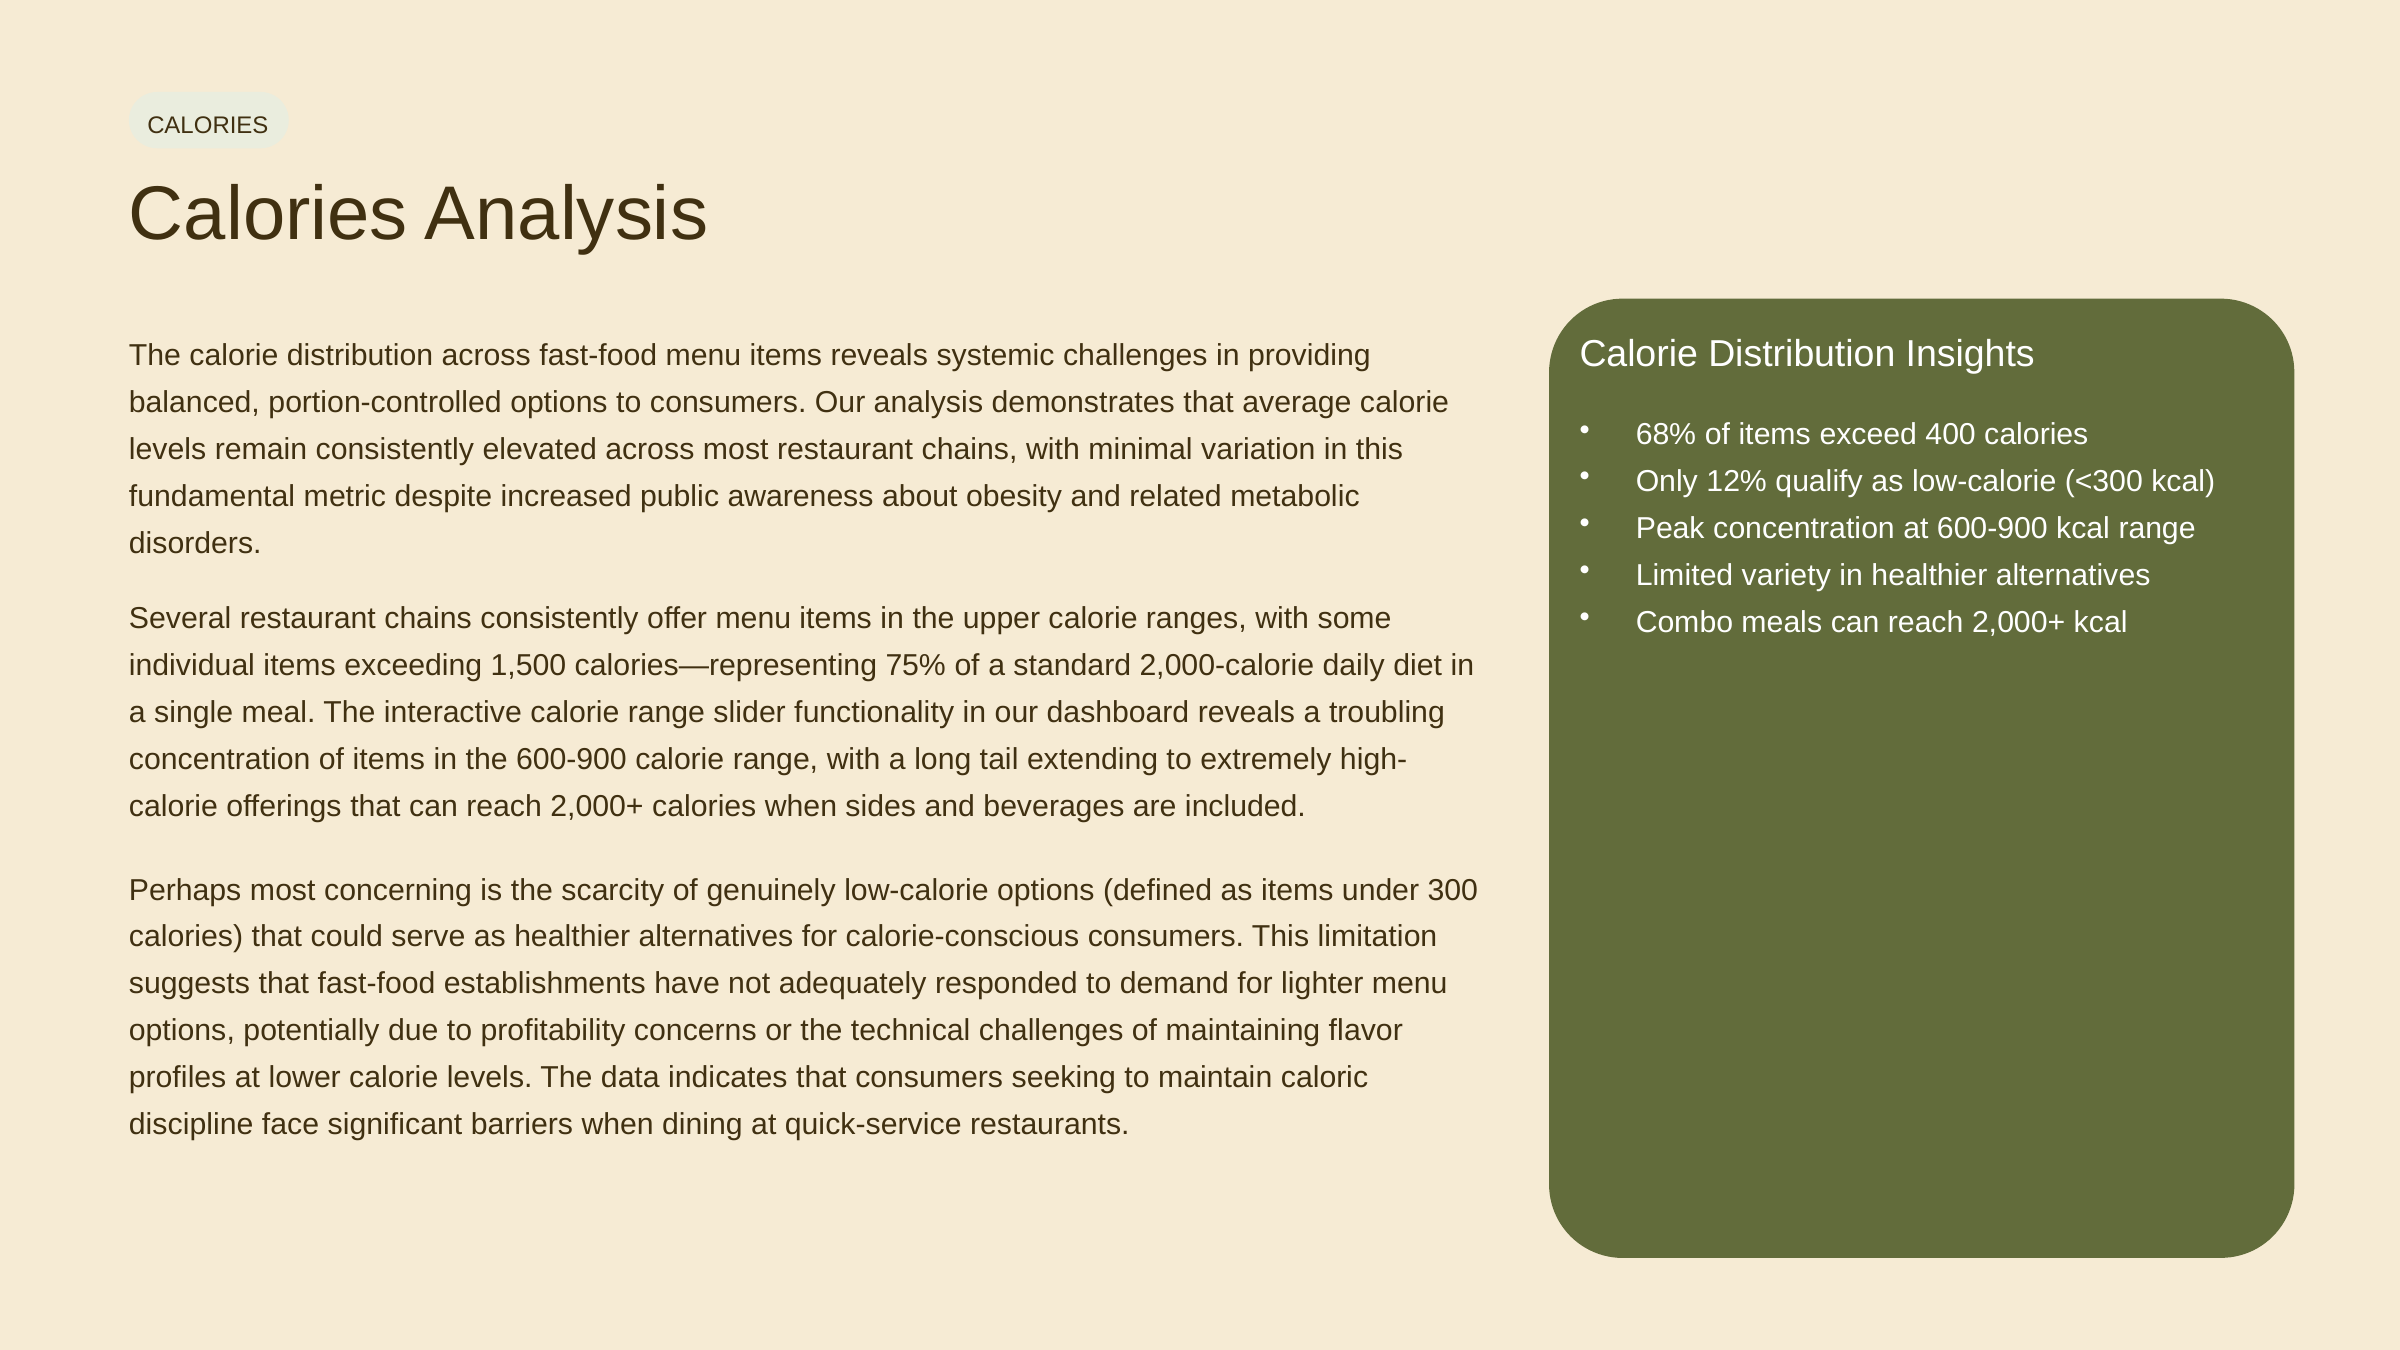

CALORIES
Calories Analysis

The calorie distribution across fast-food menu items reveals systemic challenges in providing balanced, portion-controlled options to consumers. Our analysis demonstrates that average calorie levels remain consistently elevated across most restaurant chains, with minimal variation in this fundamental metric despite increased public awareness about obesity and related metabolic disorders.
Calorie Distribution Insights
68% of items exceed 400 calories
Only 12% qualify as low-calorie (<300 kcal)
Peak concentration at 600-900 kcal range
Limited variety in healthier alternatives
Combo meals can reach 2,000+ kcal
Several restaurant chains consistently offer menu items in the upper calorie ranges, with some individual items exceeding 1,500 calories—representing 75% of a standard 2,000-calorie daily diet in a single meal. The interactive calorie range slider functionality in our dashboard reveals a troubling concentration of items in the 600-900 calorie range, with a long tail extending to extremely high-calorie offerings that can reach 2,000+ calories when sides and beverages are included.
Perhaps most concerning is the scarcity of genuinely low-calorie options (defined as items under 300 calories) that could serve as healthier alternatives for calorie-conscious consumers. This limitation suggests that fast-food establishments have not adequately responded to demand for lighter menu options, potentially due to profitability concerns or the technical challenges of maintaining flavor profiles at lower calorie levels. The data indicates that consumers seeking to maintain caloric discipline face significant barriers when dining at quick-service restaurants.